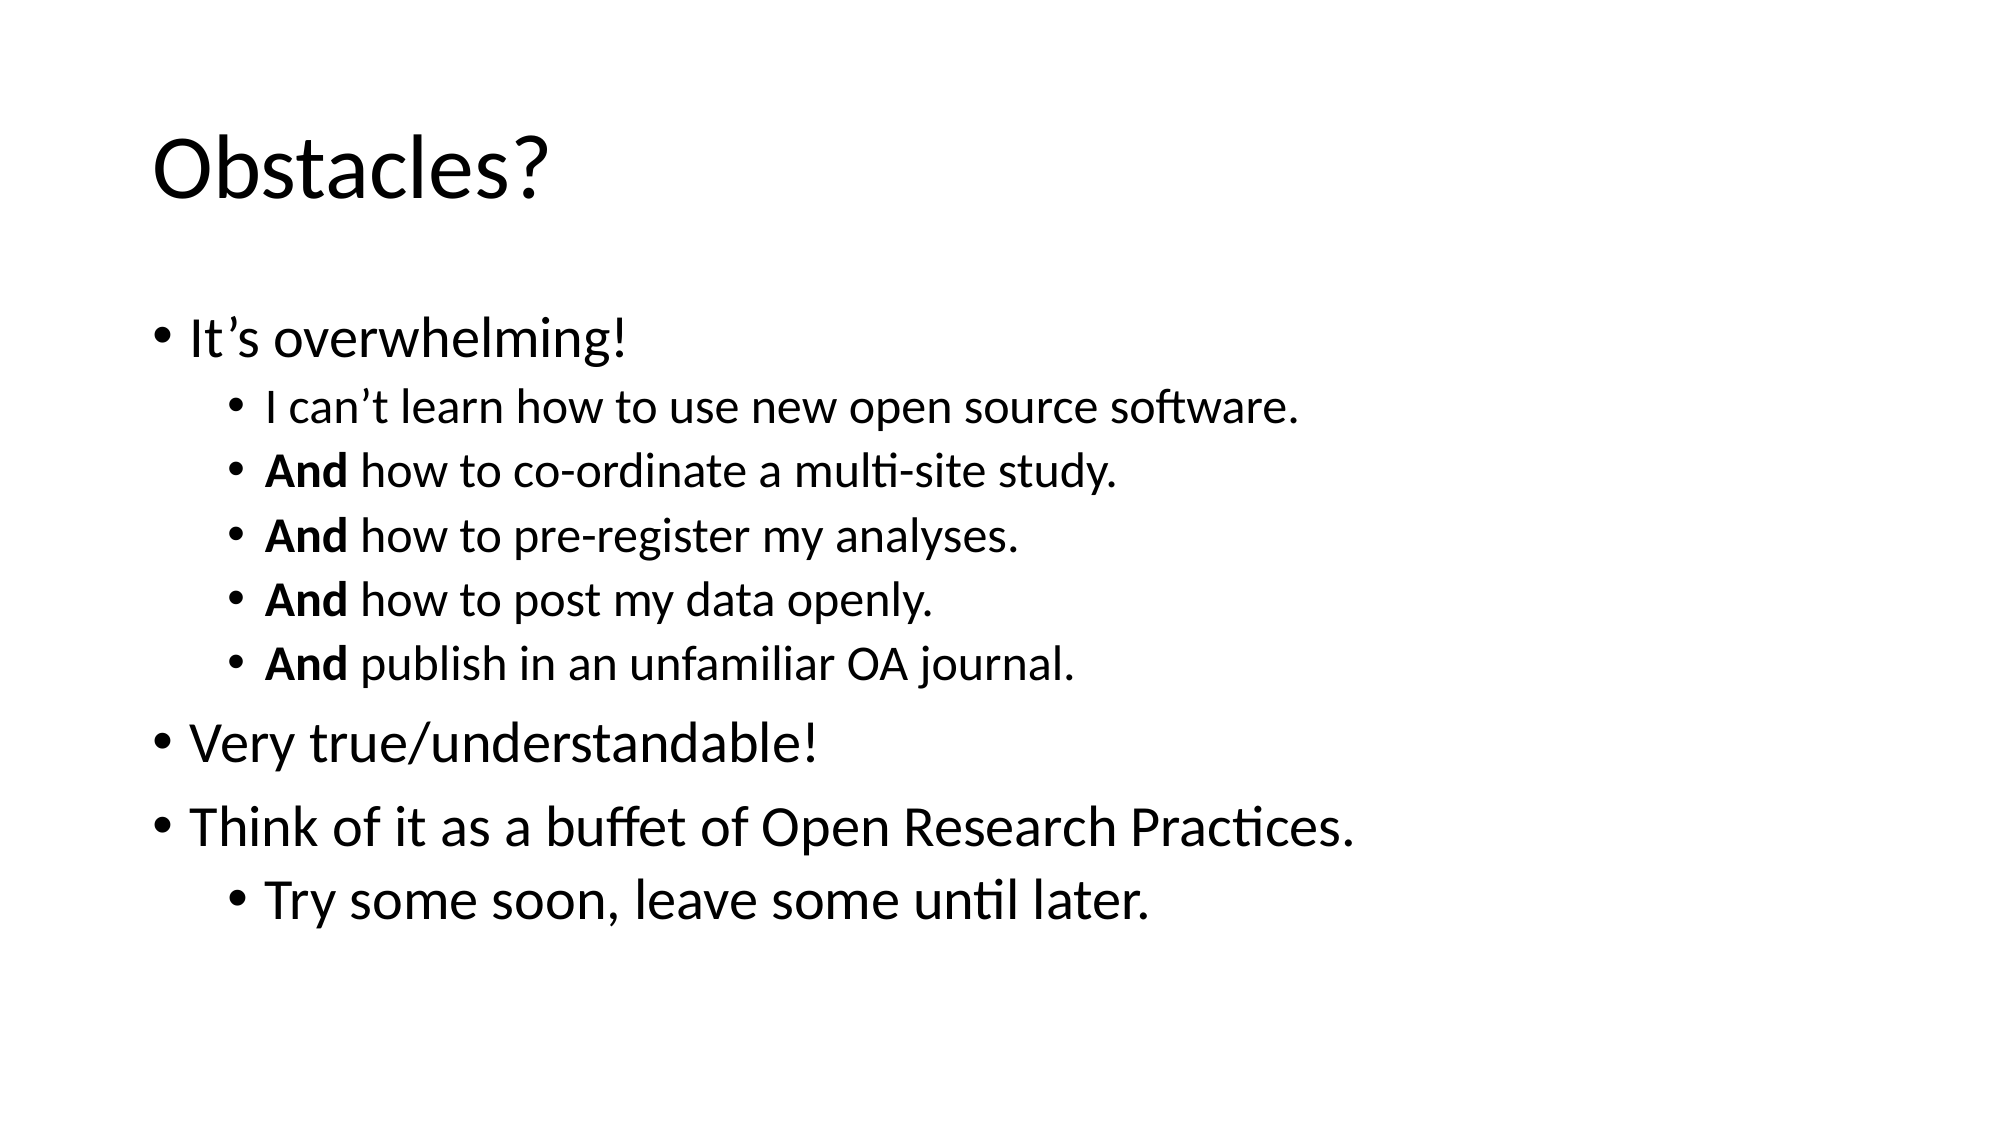

# Obstacles?
It’s overwhelming!
I can’t learn how to use new open source software.
And how to co-ordinate a multi-site study.
And how to pre-register my analyses.
And how to post my data openly.
And publish in an unfamiliar OA journal.
Very true/understandable!
Think of it as a buffet of Open Research Practices.
Try some soon, leave some until later.